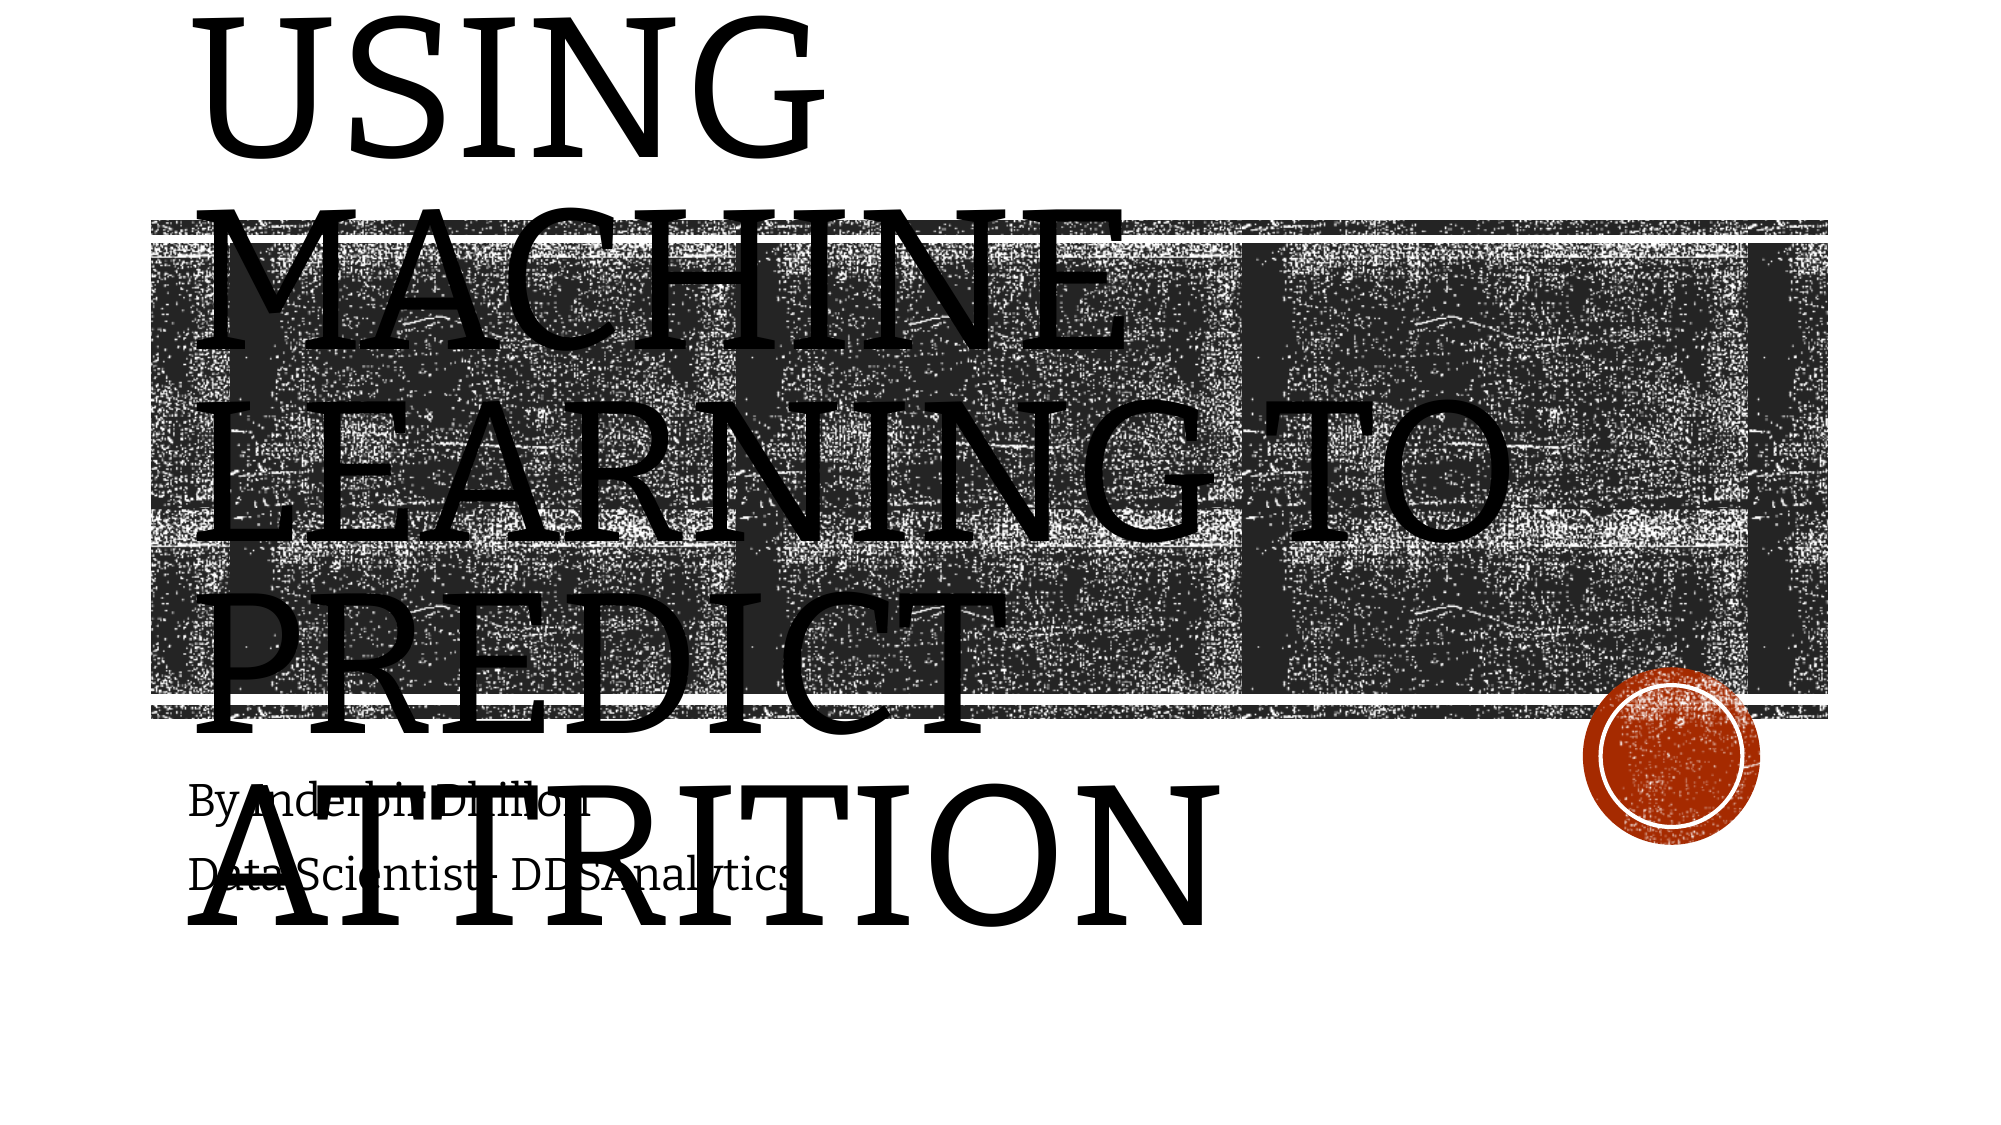

# Using Machine Learning to Predict Attrition
By Inderbir Dhillon
Data Scientist- DDSAnalytics